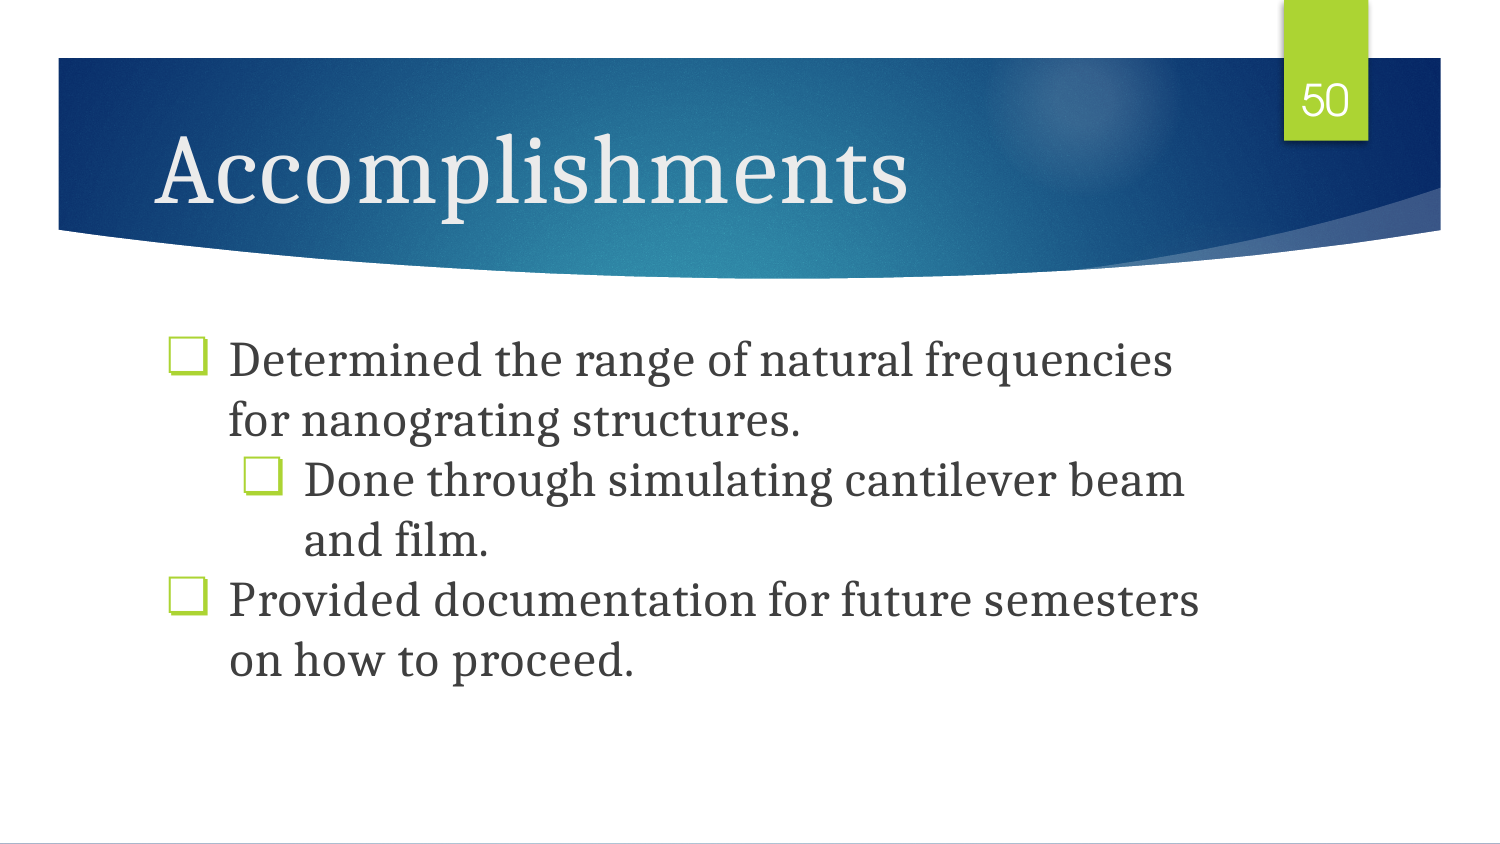

50
# Accomplishments
Determined the range of natural frequencies for nanograting structures.
Done through simulating cantilever beam and film.
Provided documentation for future semesters on how to proceed.